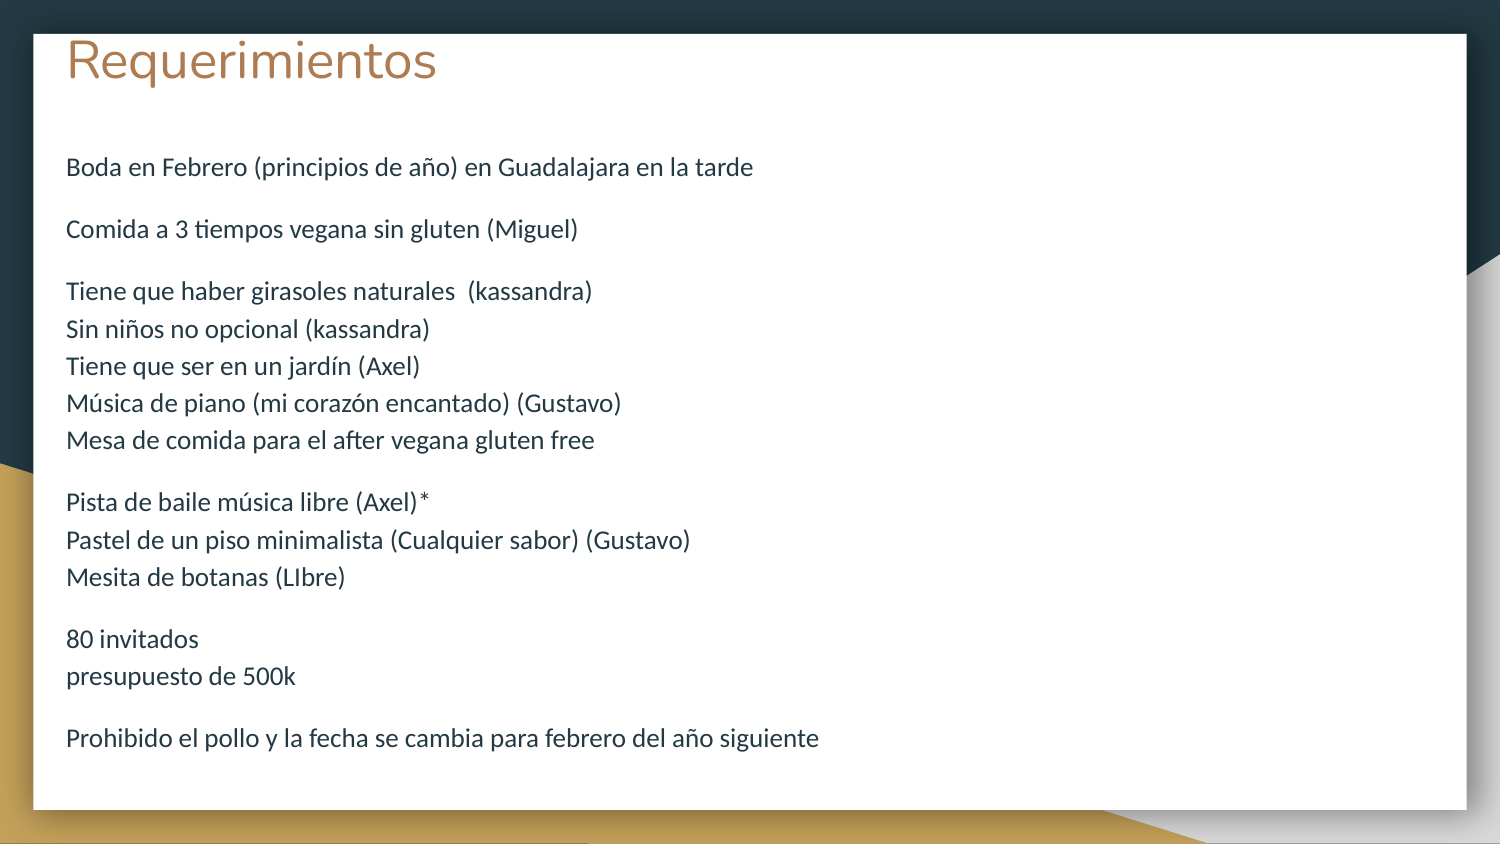

# Requerimientos
Boda en Febrero (principios de año) en Guadalajara en la tarde
Comida a 3 tiempos vegana sin gluten (Miguel)
Tiene que haber girasoles naturales  (kassandra)
Sin niños no opcional (kassandra)
Tiene que ser en un jardín (Axel)
Música de piano (mi corazón encantado) (Gustavo)
Mesa de comida para el after vegana gluten free
Pista de baile música libre (Axel)*
Pastel de un piso minimalista (Cualquier sabor) (Gustavo)
Mesita de botanas (LIbre)
80 invitados
presupuesto de 500k
Prohibido el pollo y la fecha se cambia para febrero del año siguiente